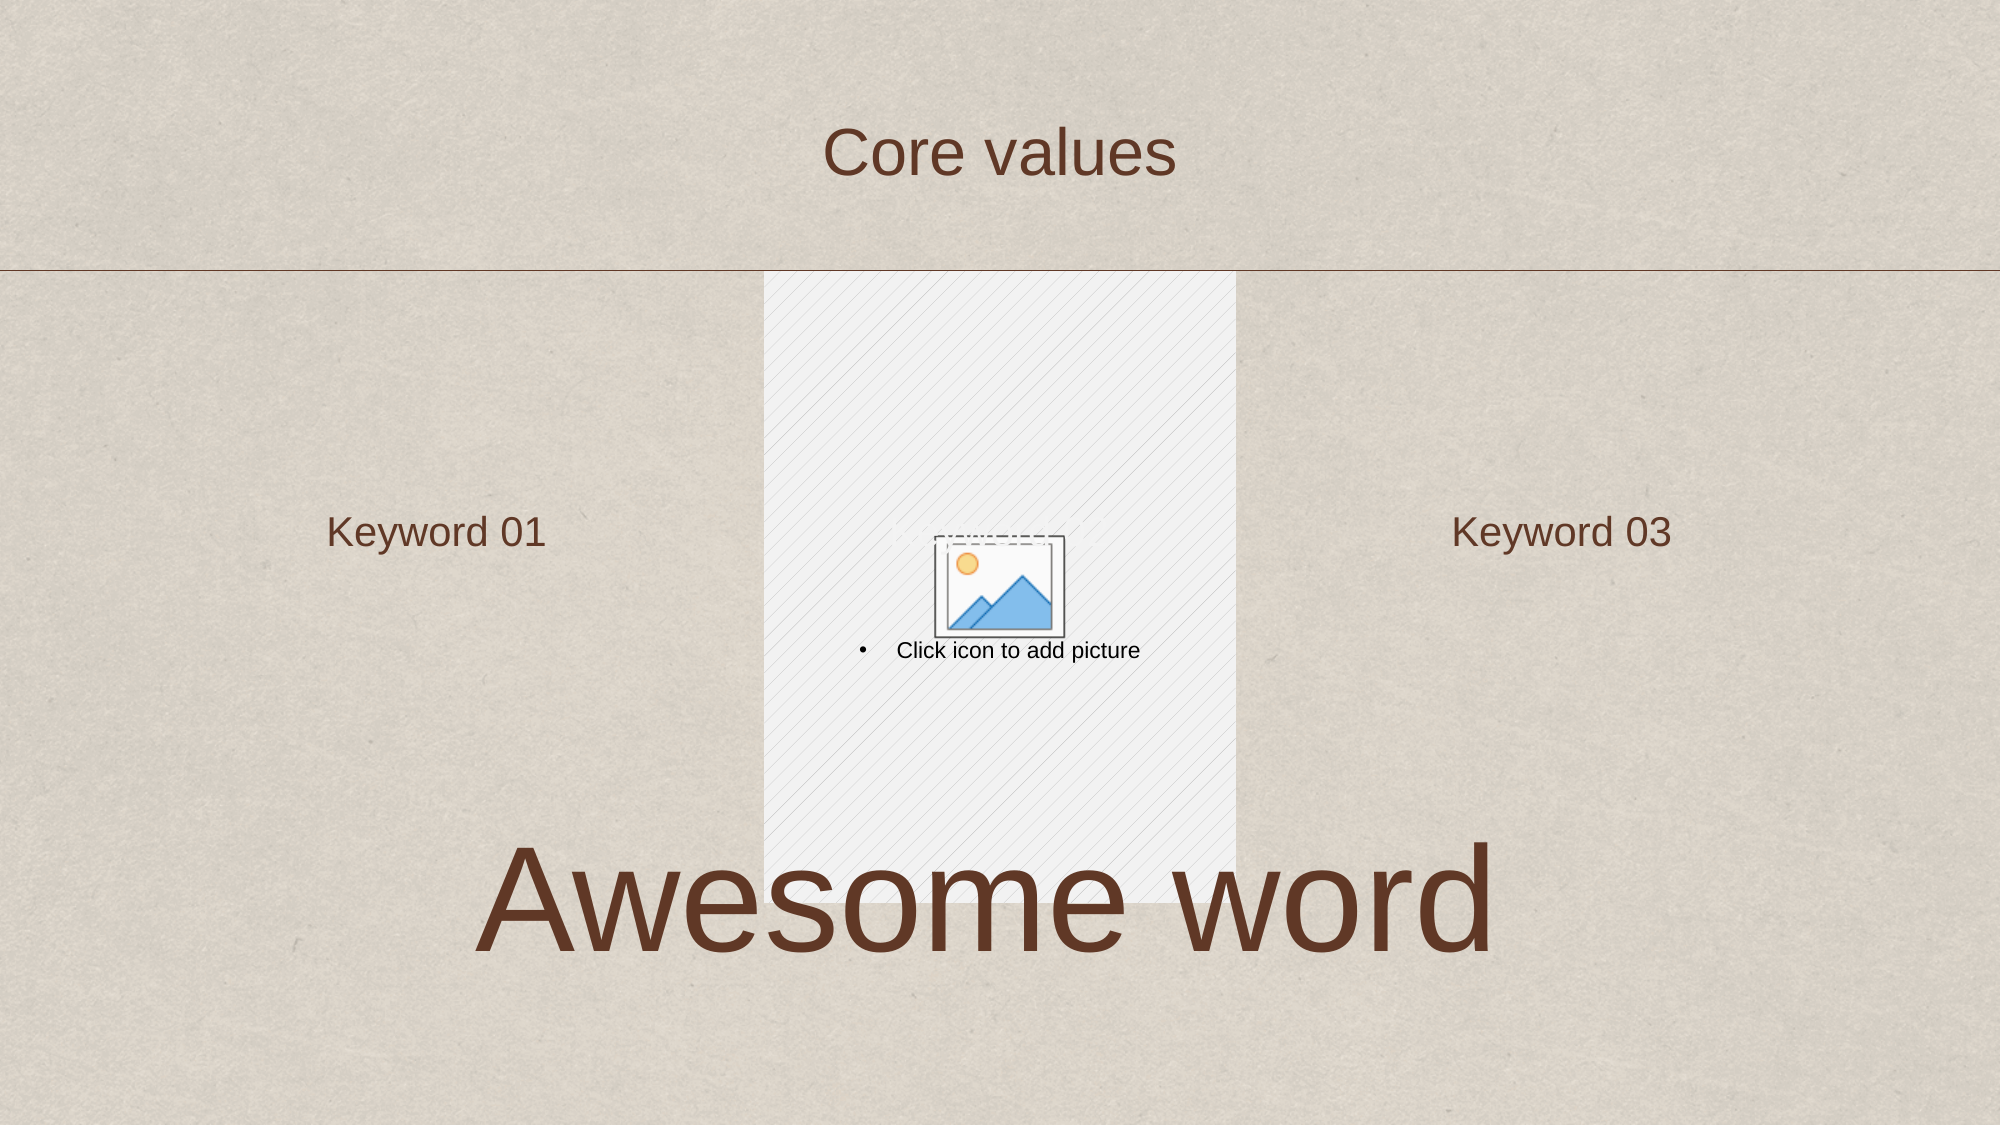

Core values

Keyword 01
Keyword 02
Keyword 03
Awesome word